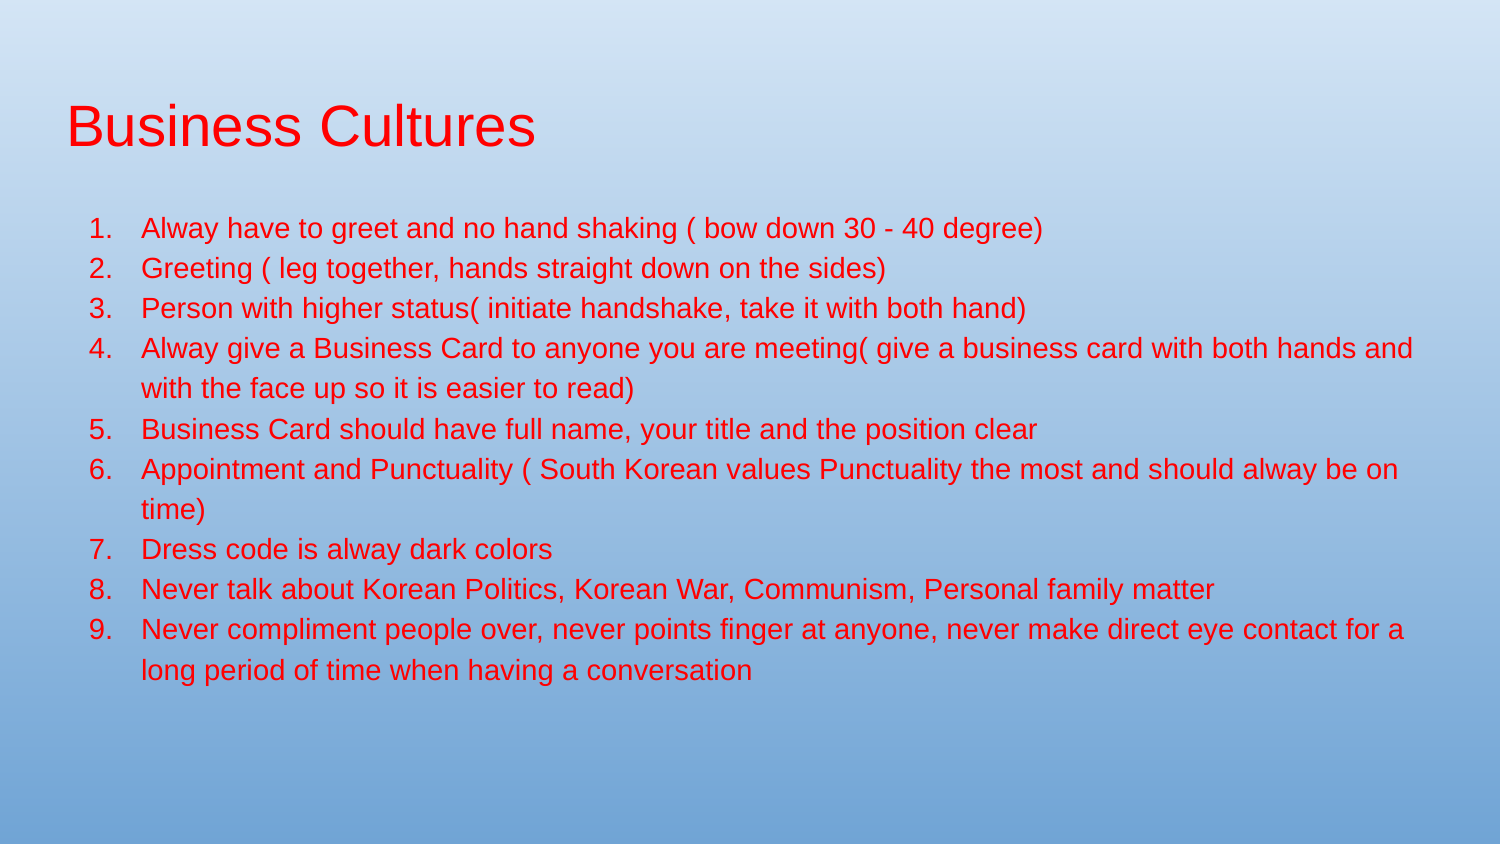

# Business Cultures
Alway have to greet and no hand shaking ( bow down 30 - 40 degree)
Greeting ( leg together, hands straight down on the sides)
Person with higher status( initiate handshake, take it with both hand)
Alway give a Business Card to anyone you are meeting( give a business card with both hands and with the face up so it is easier to read)
Business Card should have full name, your title and the position clear
Appointment and Punctuality ( South Korean values Punctuality the most and should alway be on time)
Dress code is alway dark colors
Never talk about Korean Politics, Korean War, Communism, Personal family matter
Never compliment people over, never points finger at anyone, never make direct eye contact for a long period of time when having a conversation